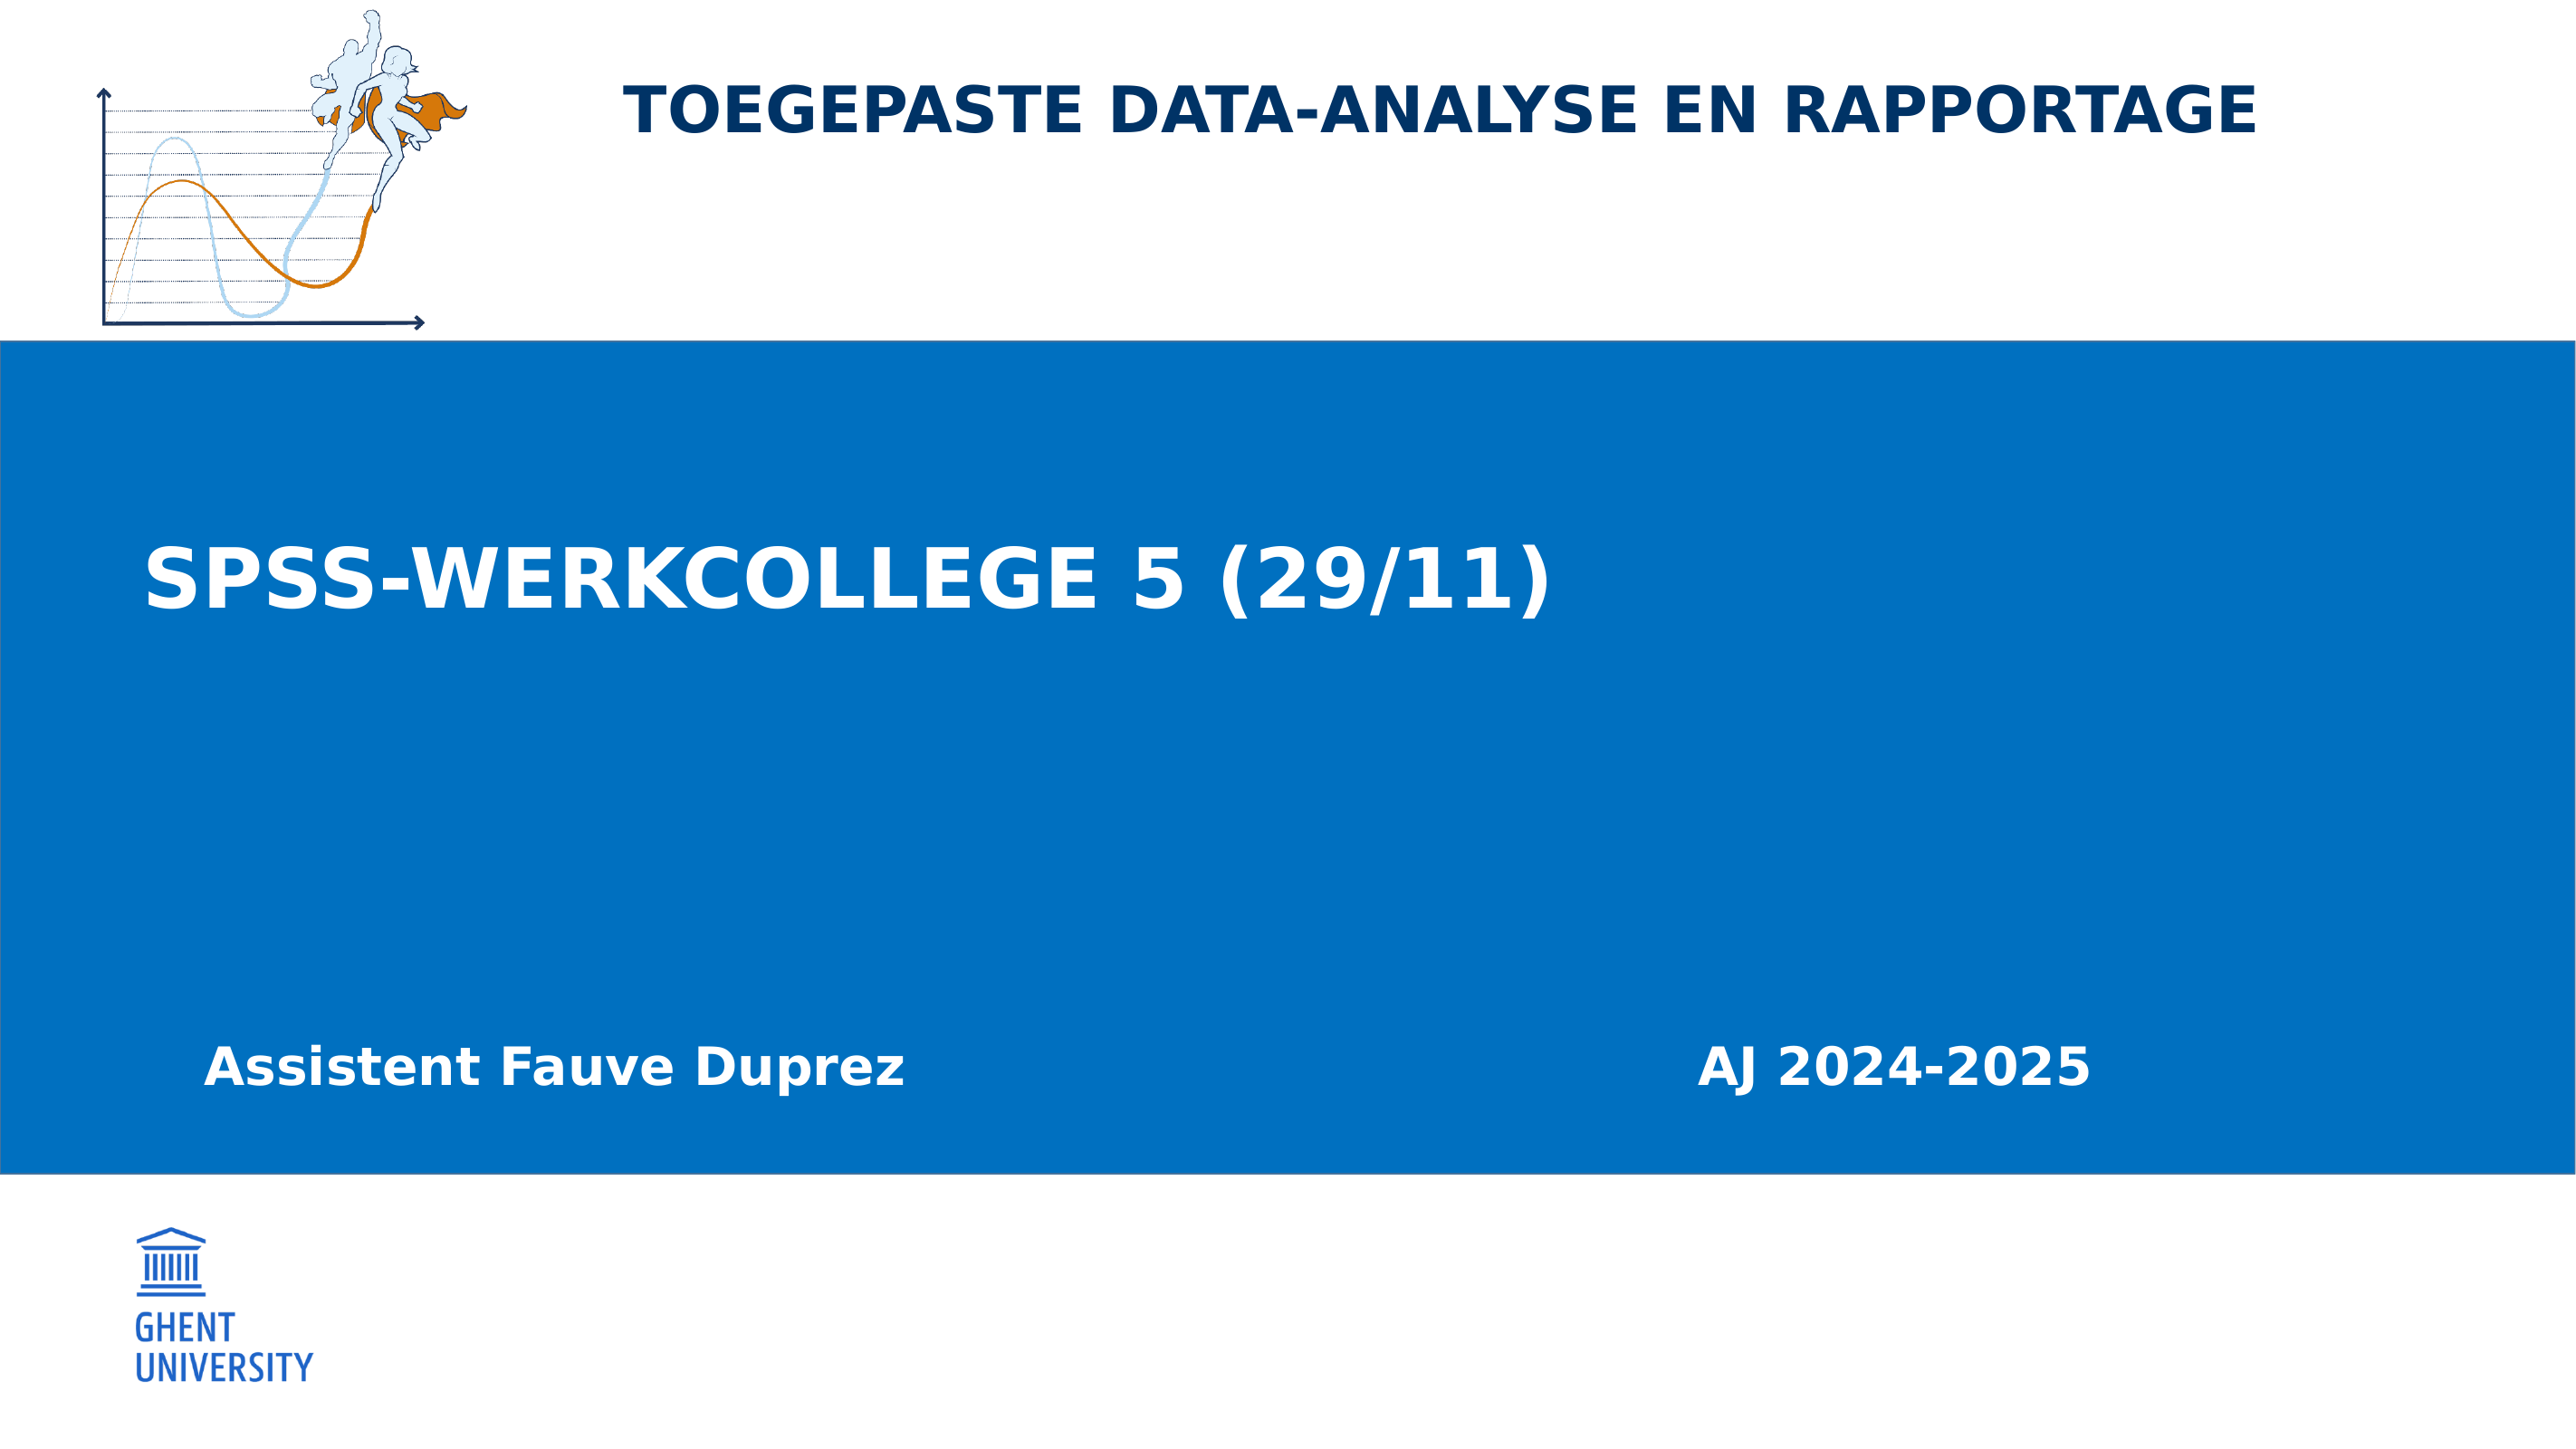

Toegepaste data-analyse en rapportage
# Spss-werkcollege 5 (29/11)
Assistent Fauve Duprez						AJ 2024-2025